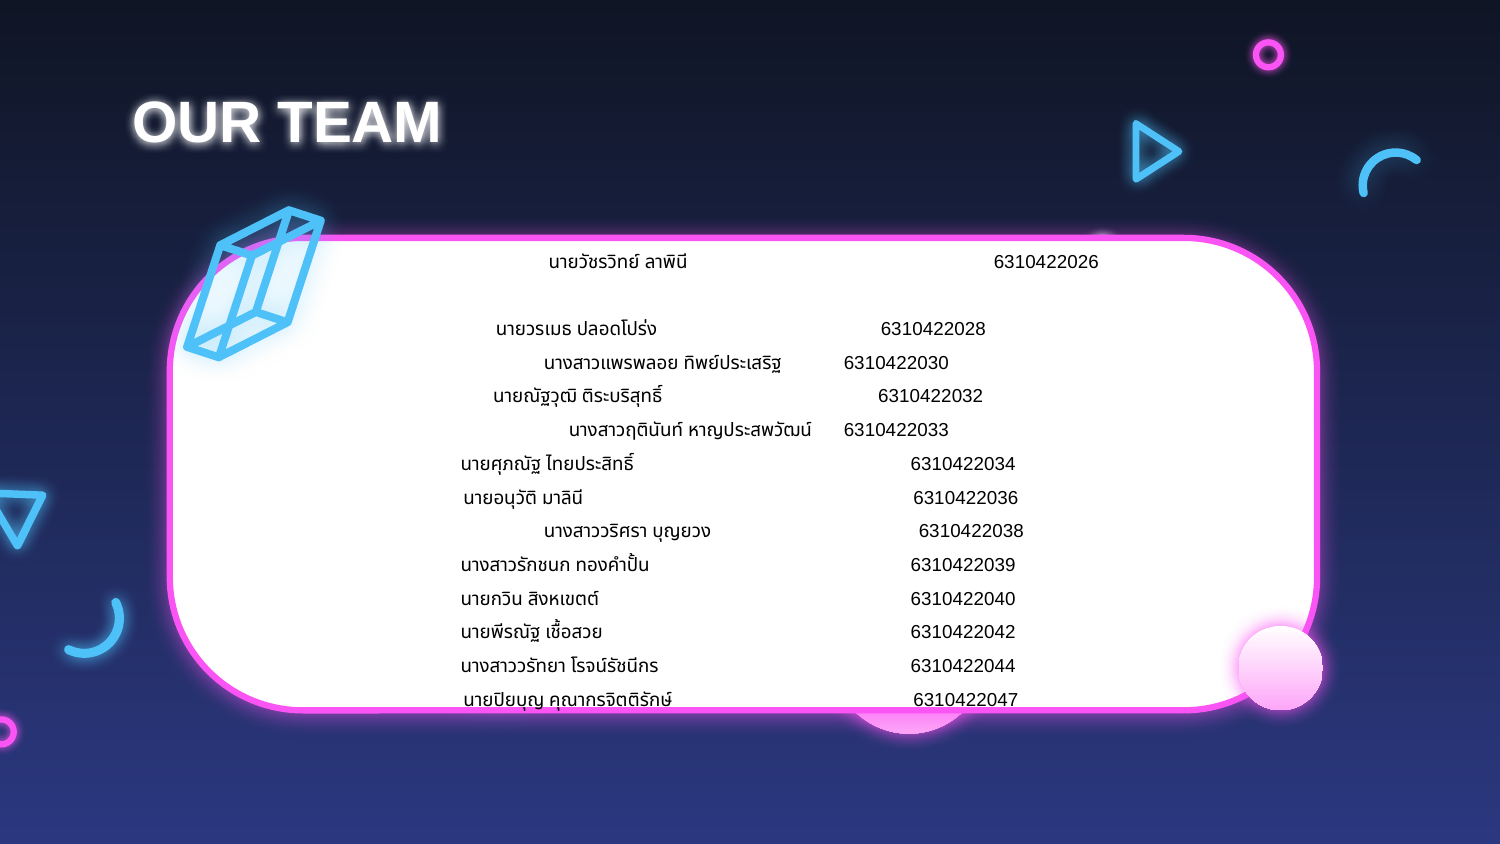

# OUR TEAM

                    นายวัชรวิทย์ ลาพินี		    6310422026
นายวรเมธ ปลอดโปร่ง 	                 6310422028
    นางสาวแพรพลอย ทิพย์ประเสริฐ	    6310422030
นายณัฐวุฒิ ติระบริสุทธิ์ 	                 6310422032
                                                                     นางสาวฤตินันท์ หาญประสพวัฒน์	    6310422033
นายศุภณัฐ ไทยประสิทธิ์		6310422034
นายอนุวัติ มาลินี			6310422036
    นางสาววริศรา บุญยวง		    6310422038
นางสาวรักชนก ทองคำปั้น		6310422039
นายกวิน สิงหเขตต์			6310422040
นายพีรณัฐ เชื้อสวย			6310422042
นางสาววรัทยา โรจน์รัชนีกร		6310422044
นายปิยบุญ คุณากรจิตติรักษ์		6310422047